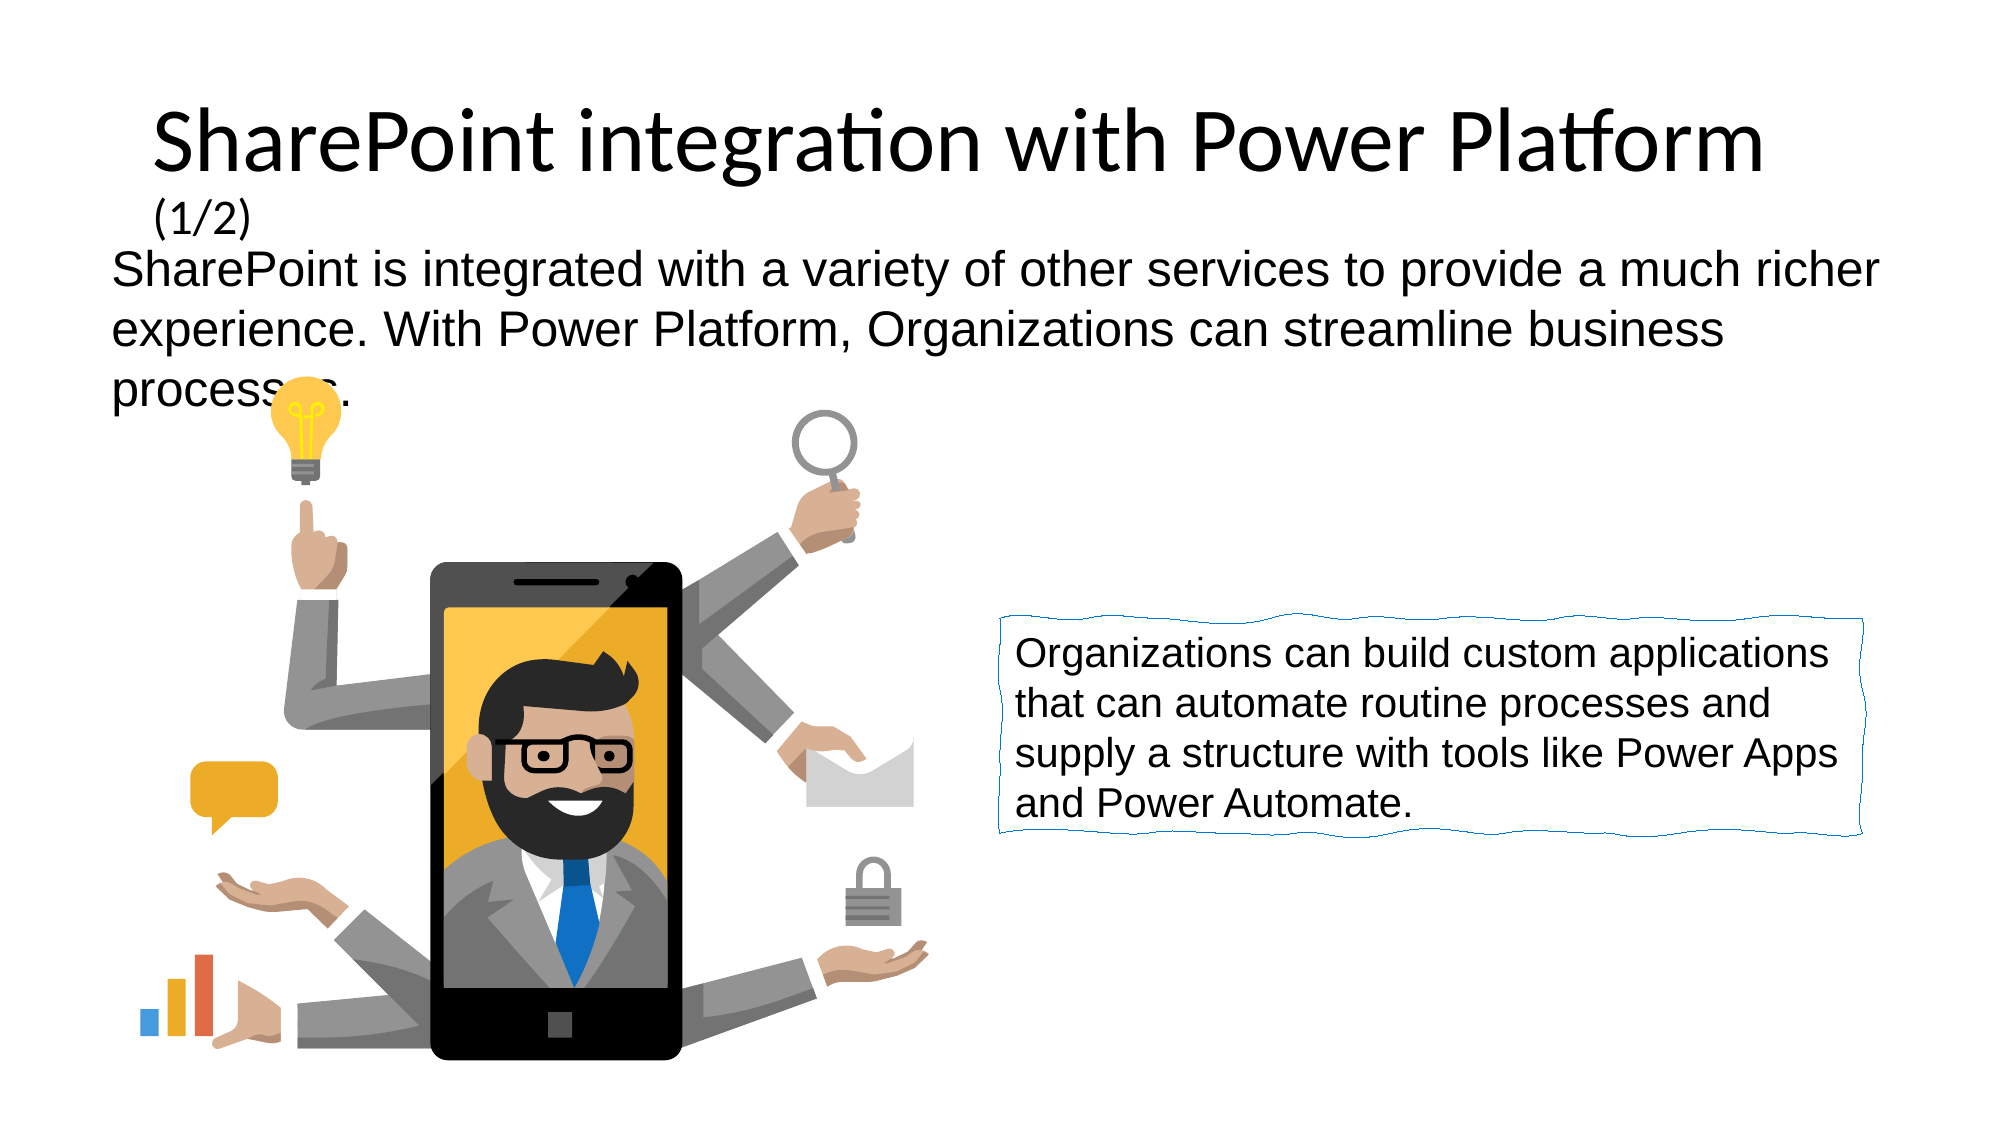

# SharePoint integration with Power Platform (1/2)
SharePoint is integrated with a variety of other services to provide a much richer experience. With Power Platform, Organizations can streamline business processes.

Organizations can build custom applications that can automate routine processes and supply a structure with tools like Power Apps and Power Automate.